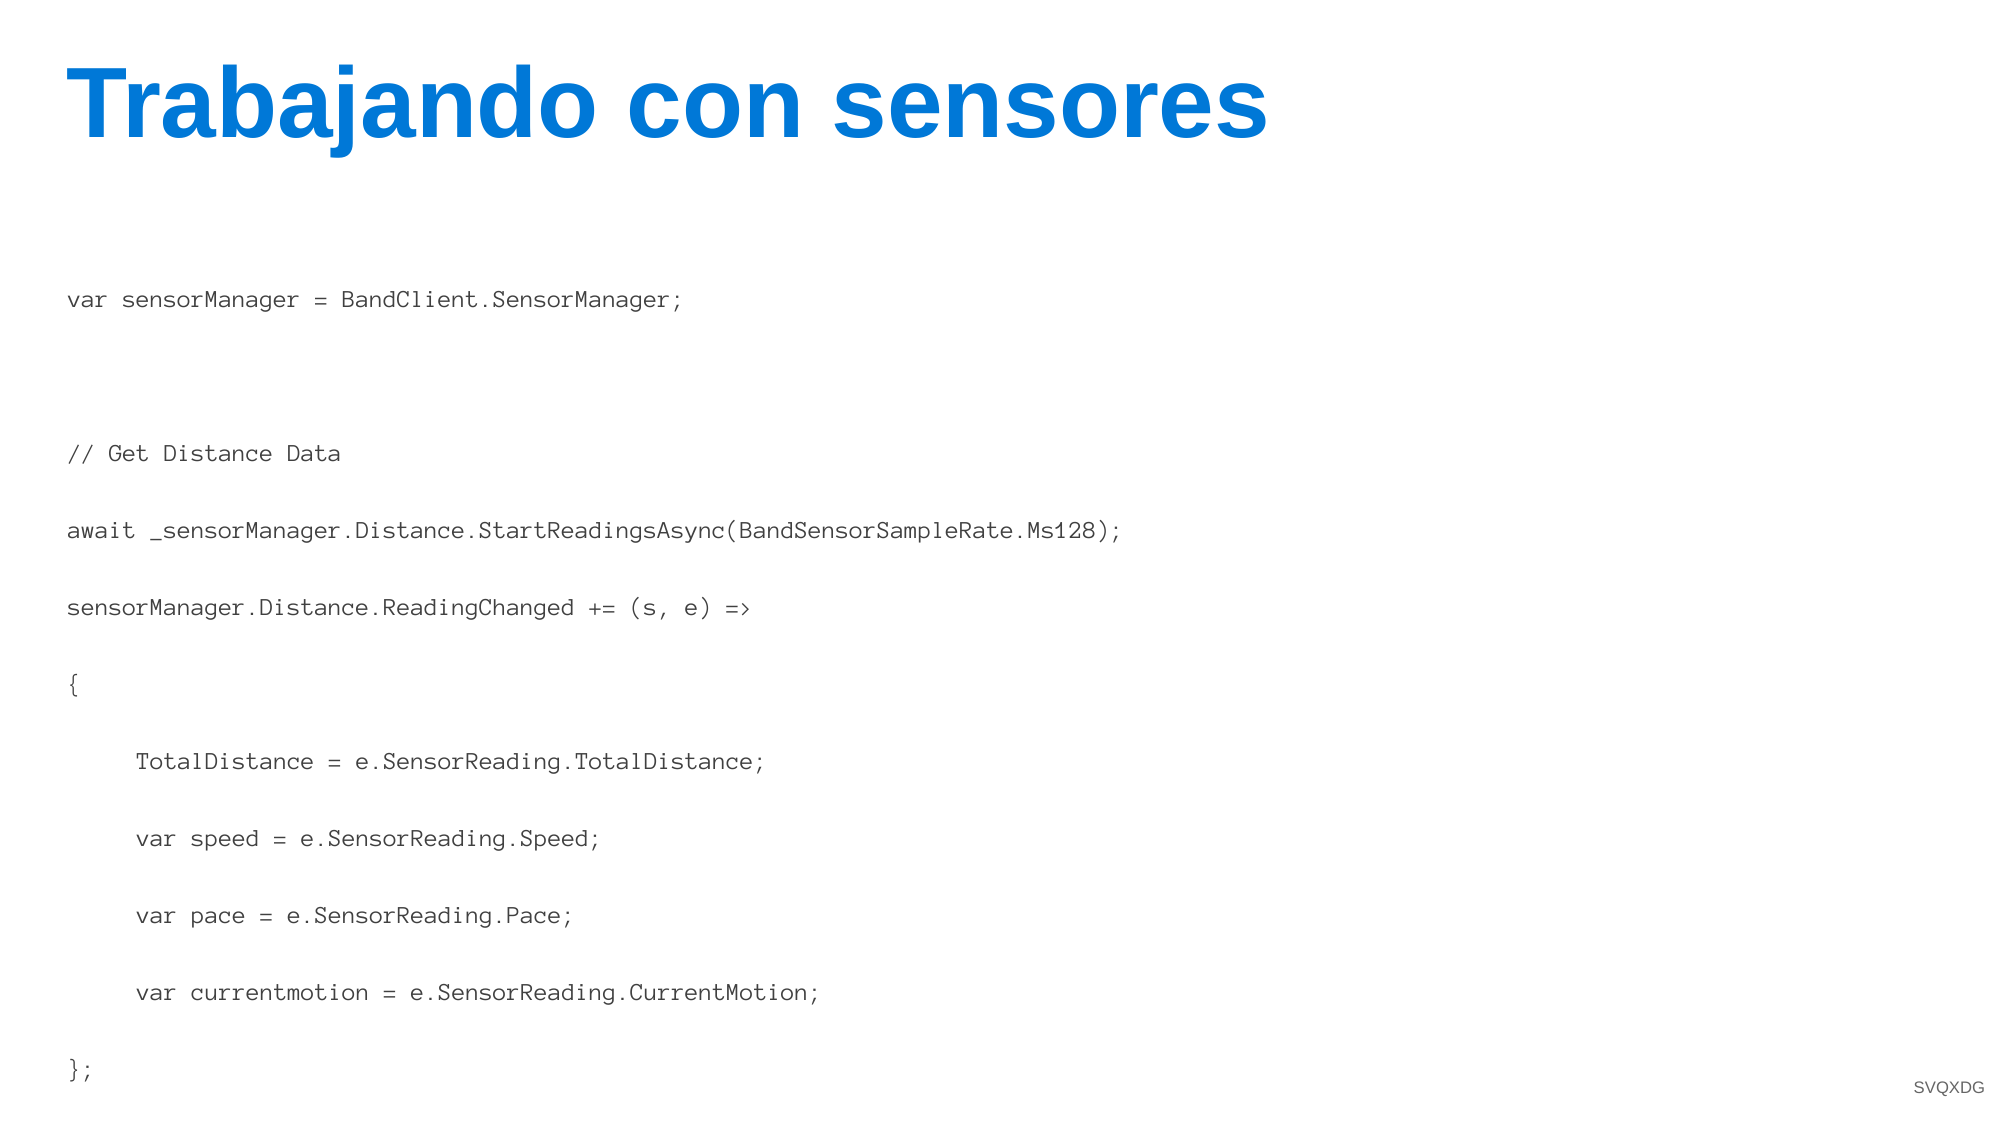

# Trabajando con sensores
var sensorManager = BandClient.SensorManager;

// Get Distance Data
await _sensorManager.Distance.StartReadingsAsync(BandSensorSampleRate.Ms128);
sensorManager.Distance.ReadingChanged += (s, e) =>
{
     TotalDistance = e.SensorReading.TotalDistance;
     var speed = e.SensorReading.Speed;
     var pace = e.SensorReading.Pace;
     var currentmotion = e.SensorReading.CurrentMotion;
};